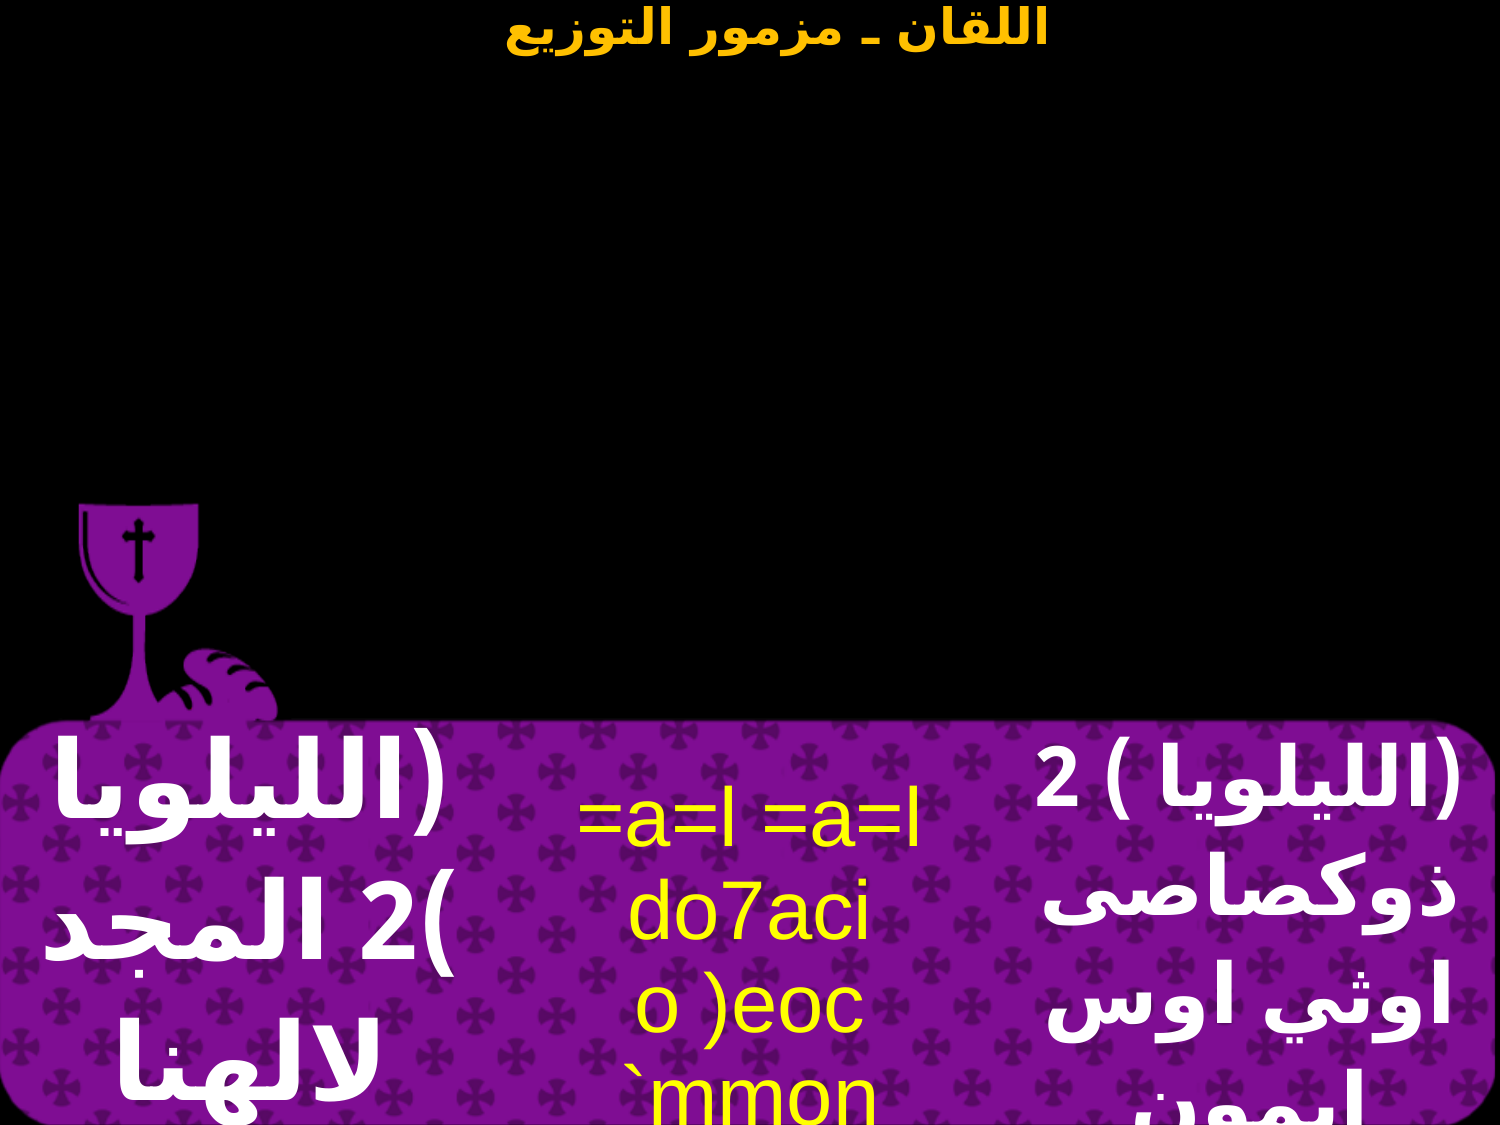

| (الليلويا )2 المجد لالهنا الليلويا | =a=l =a=l do7aci o )eoc `mmon ==a=l | (الليلويا ) 2 ذوكصاصى اوثي اوس ايمون الليلويا |
| --- | --- | --- |